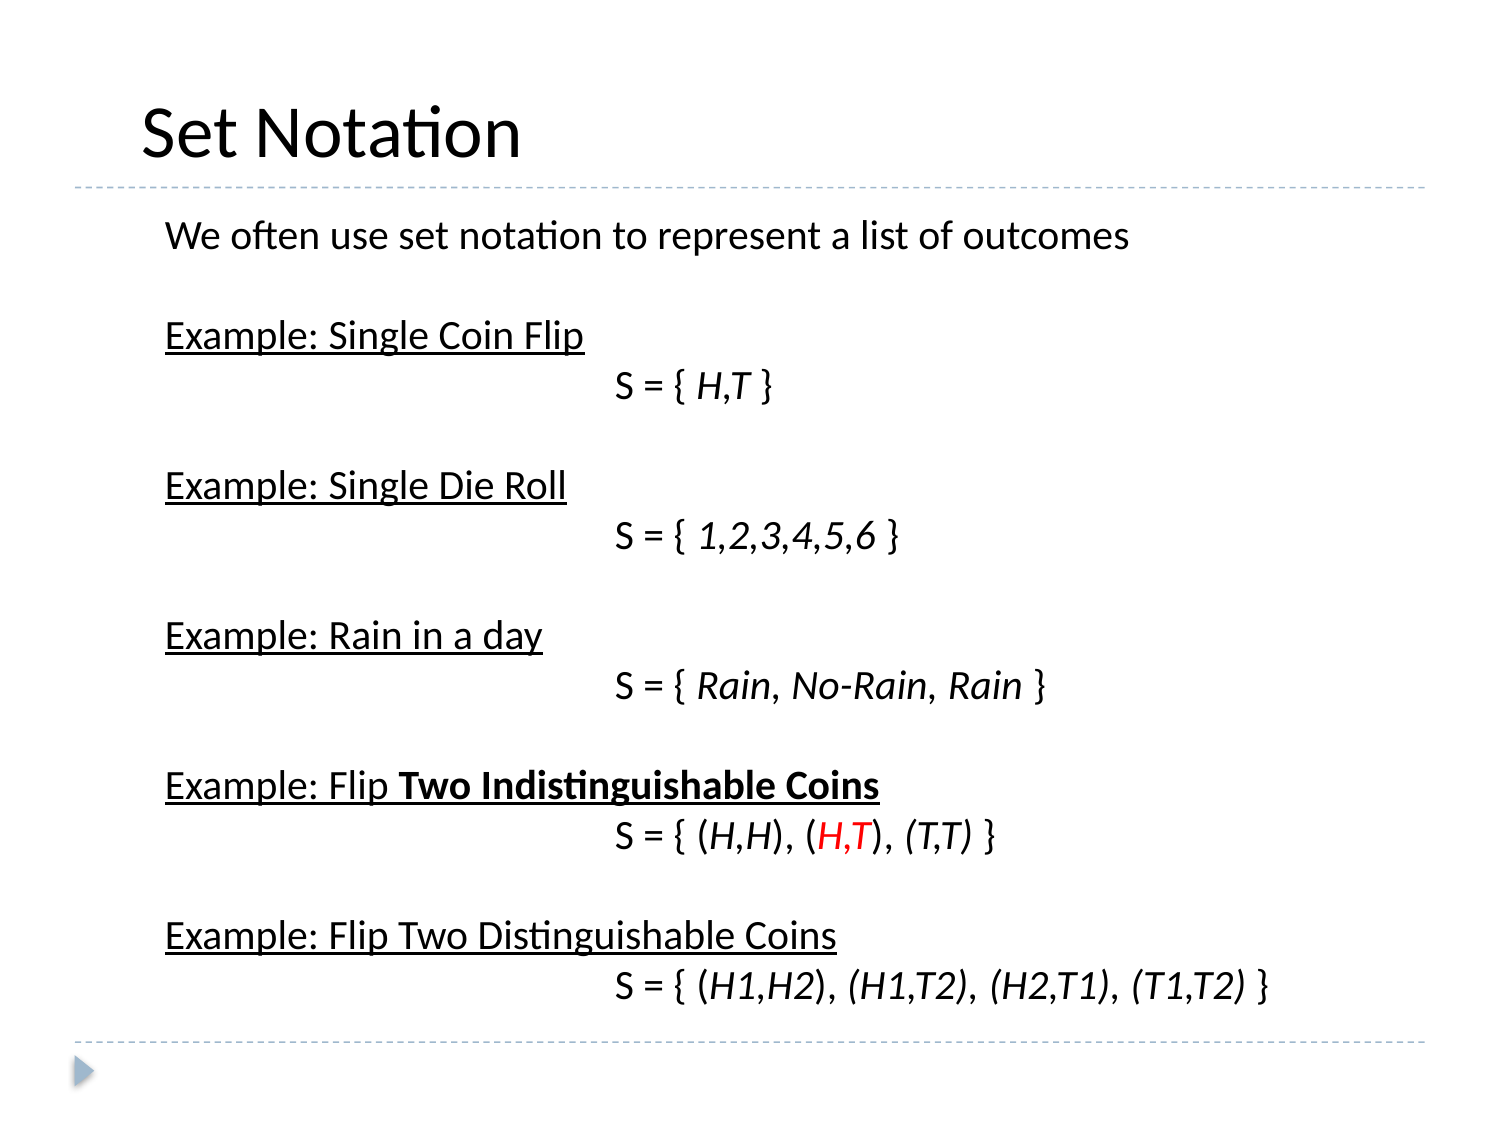

Set Notation
We often use set notation to represent a list of outcomes

Example: Single Coin Flip
			S = { H,T }

Example: Single Die Roll
			S = { 1,2,3,4,5,6 }

Example: Rain in a day
			S = { Rain, No-Rain, Rain }

Example: Flip Two Indistinguishable Coins
			S = { (H,H), (H,T), (T,T) }

Example: Flip Two Distinguishable Coins
			S = { (H1,H2), (H1,T2), (H2,T1), (T1,T2) }